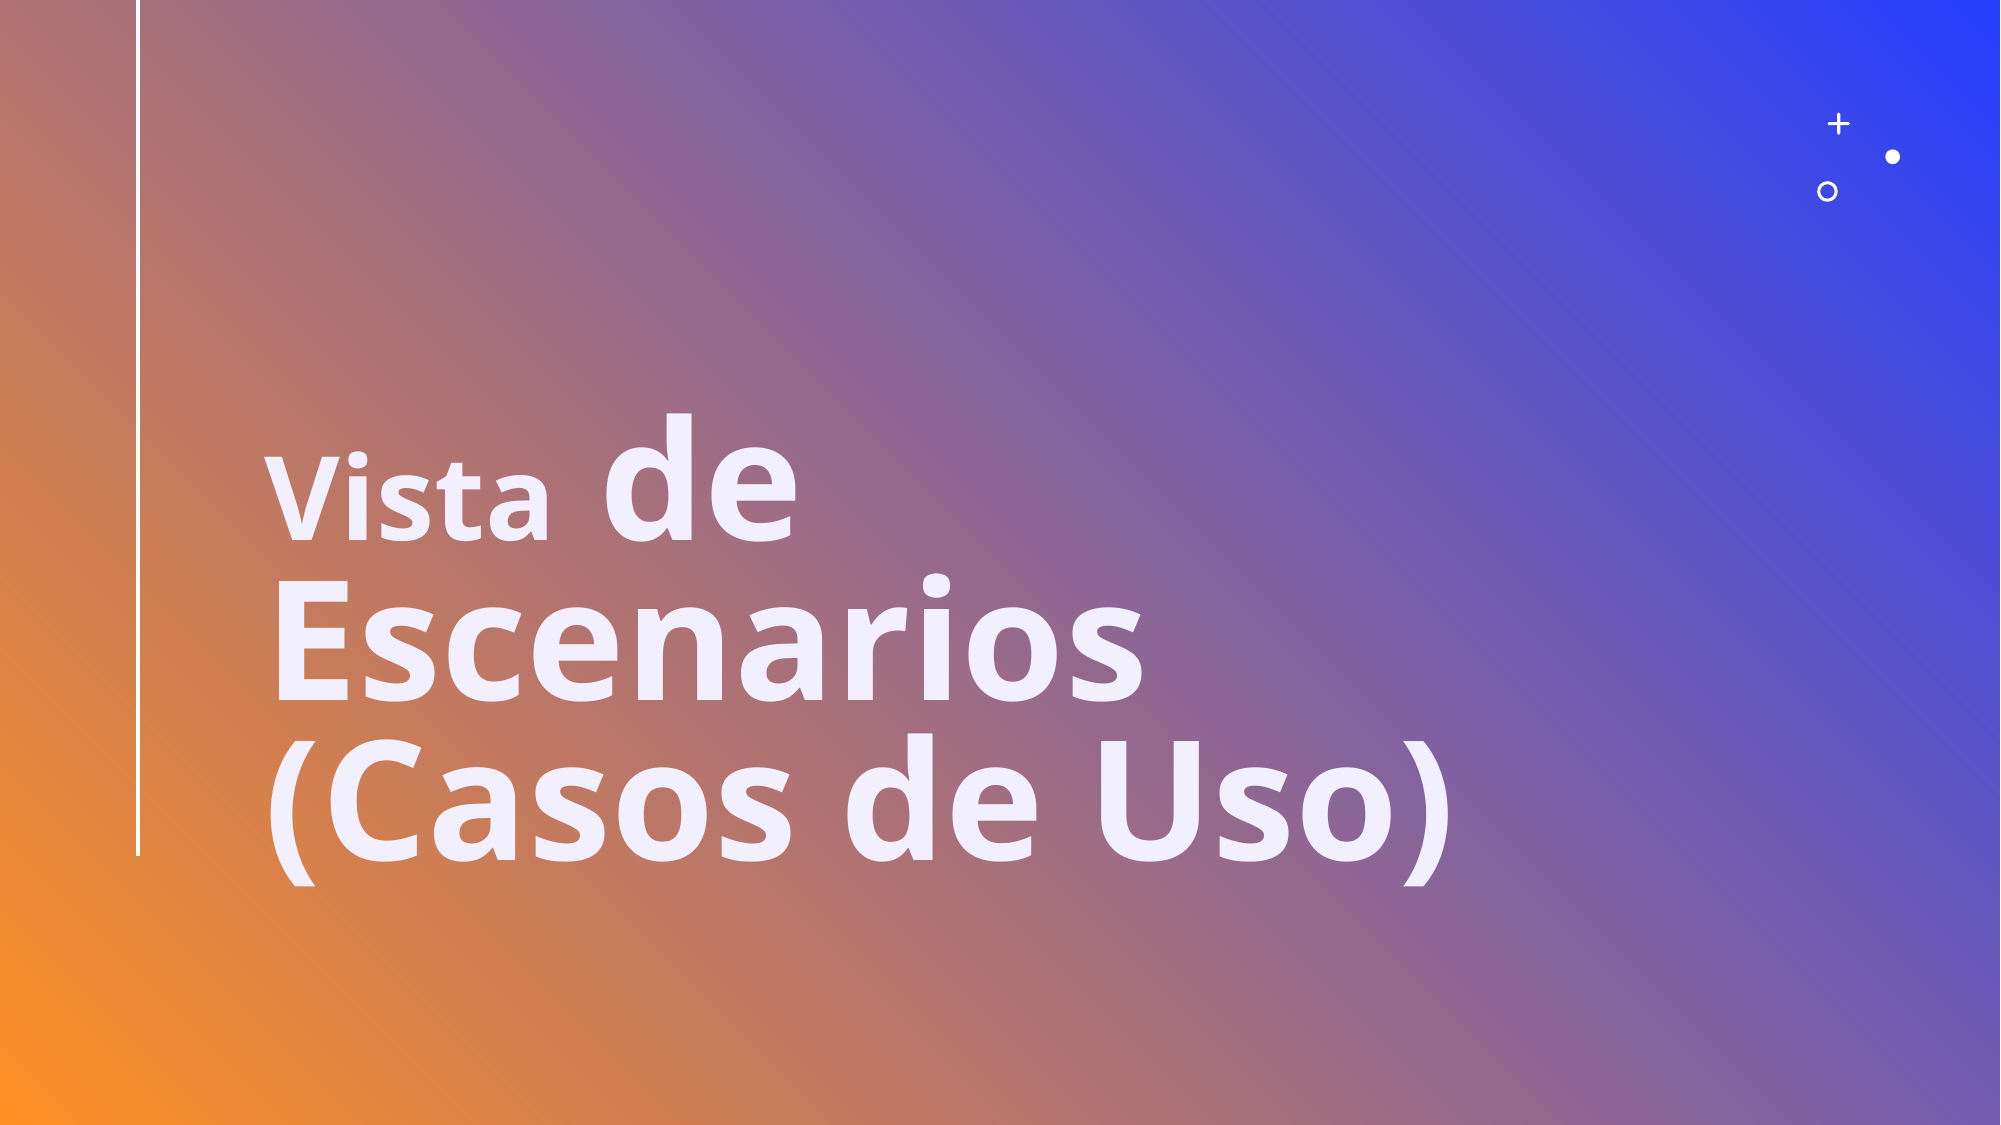

# Vista de Escenarios (Casos de Uso)